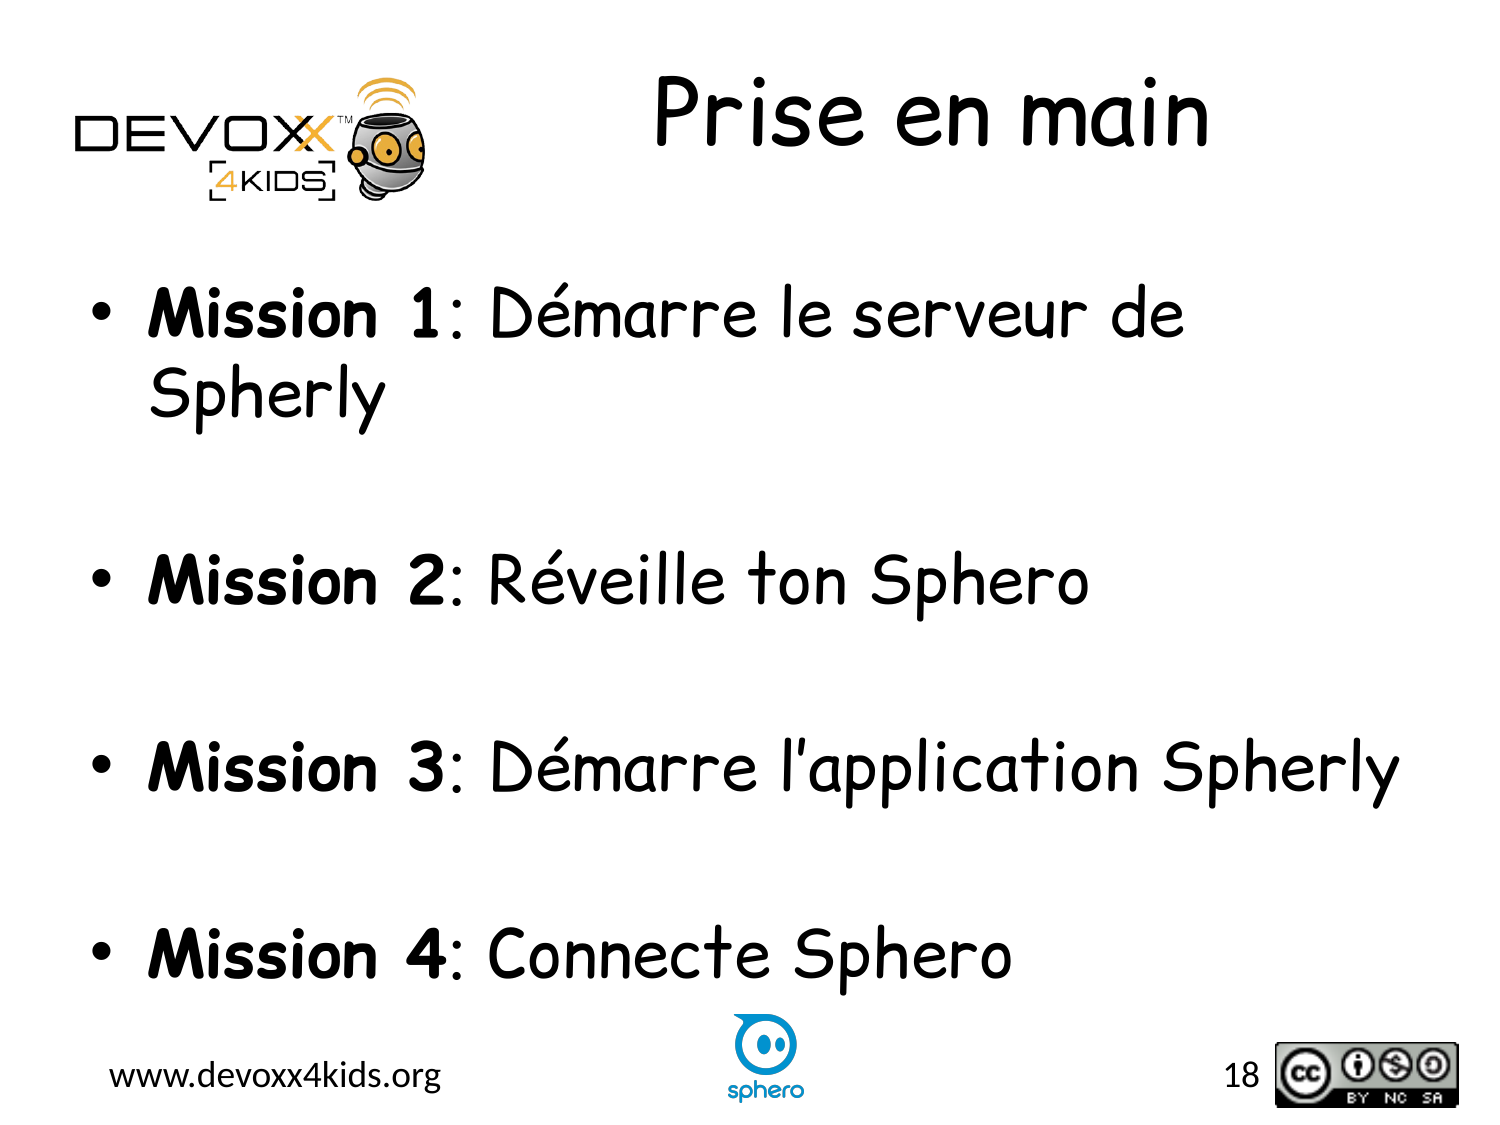

# Prise en main
Mission 1: Démarre le serveur de Spherly

Mission 2: Réveille ton Sphero

Mission 3: Démarre l’application Spherly

Mission 4: Connecte Sphero
18